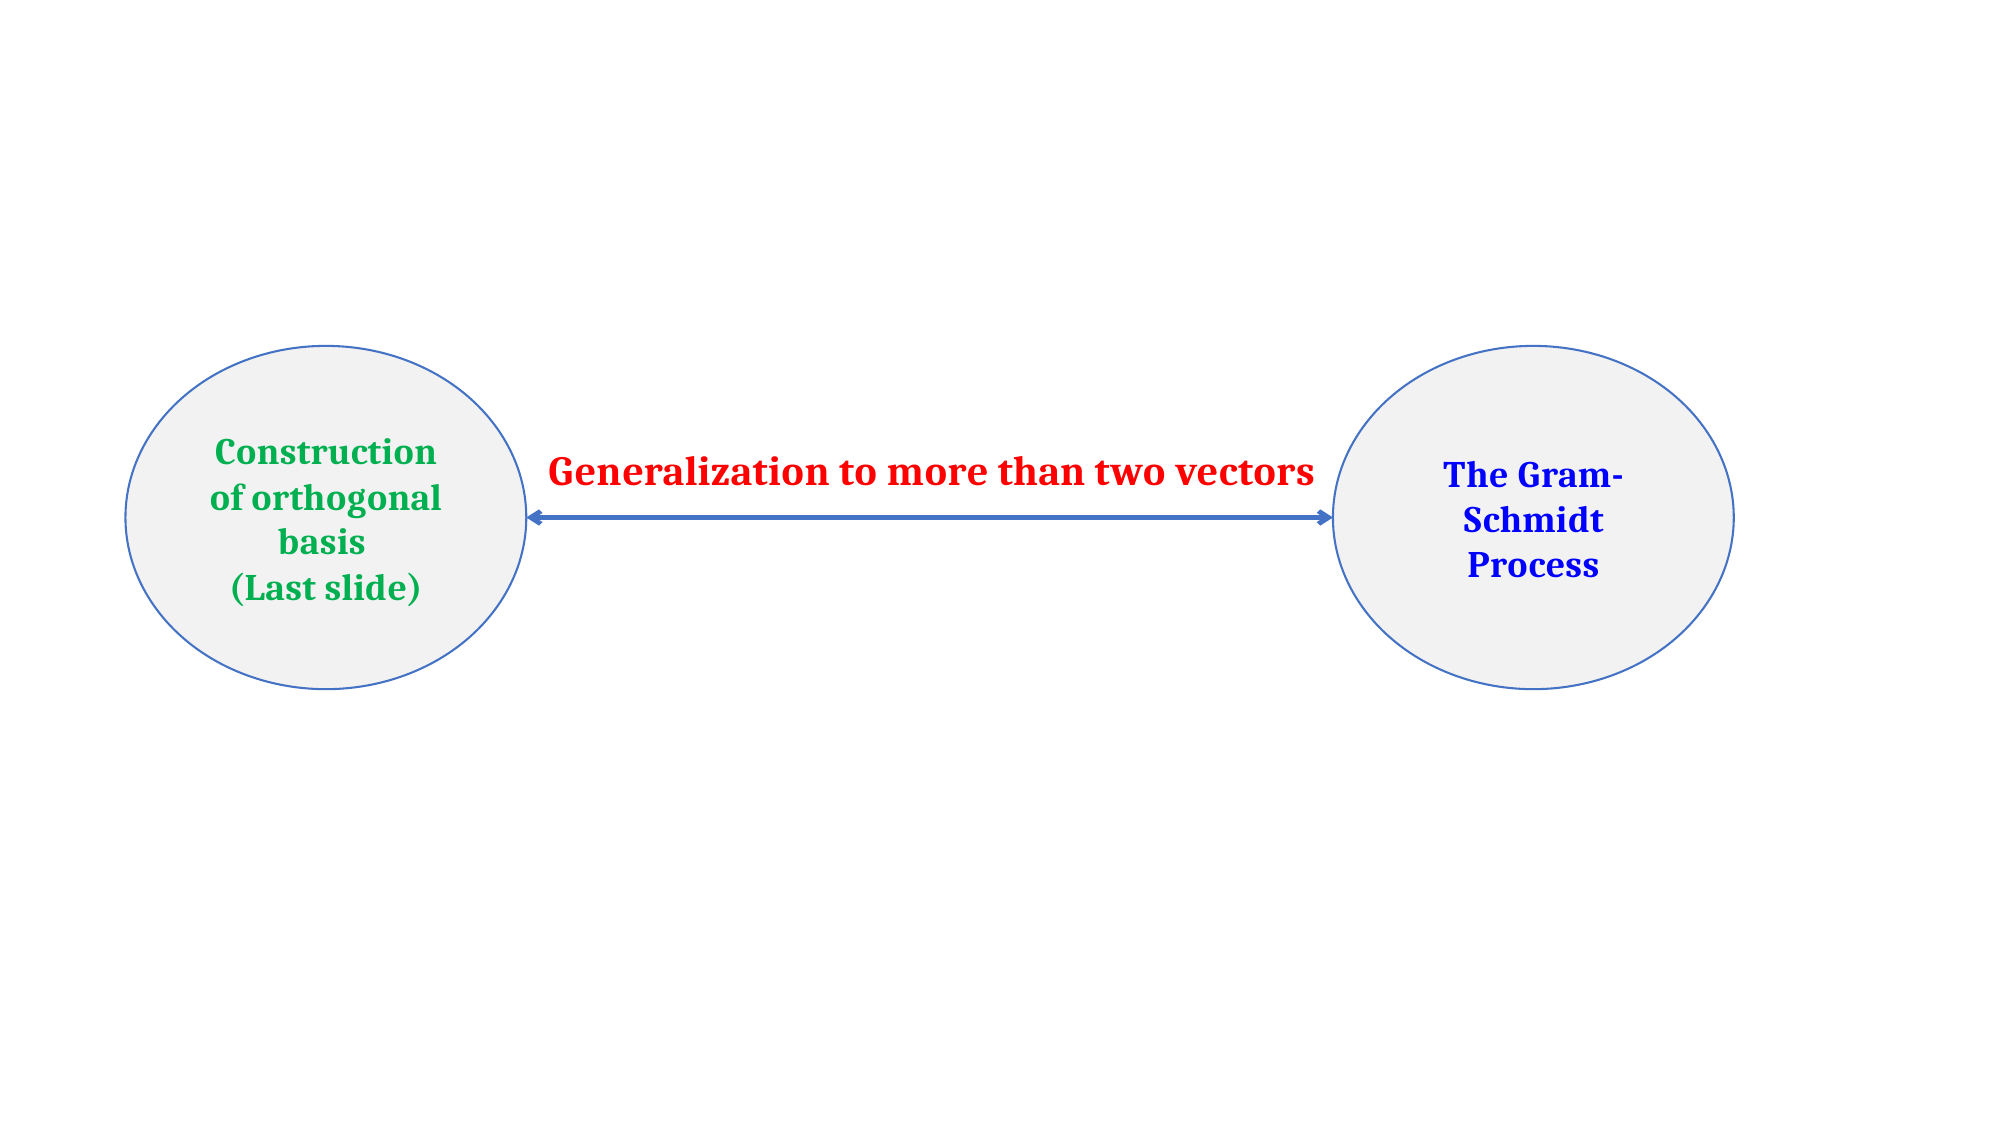

Construction of orthogonal basis
(Last slide)
The Gram-Schmidt Process
Generalization to more than two vectors